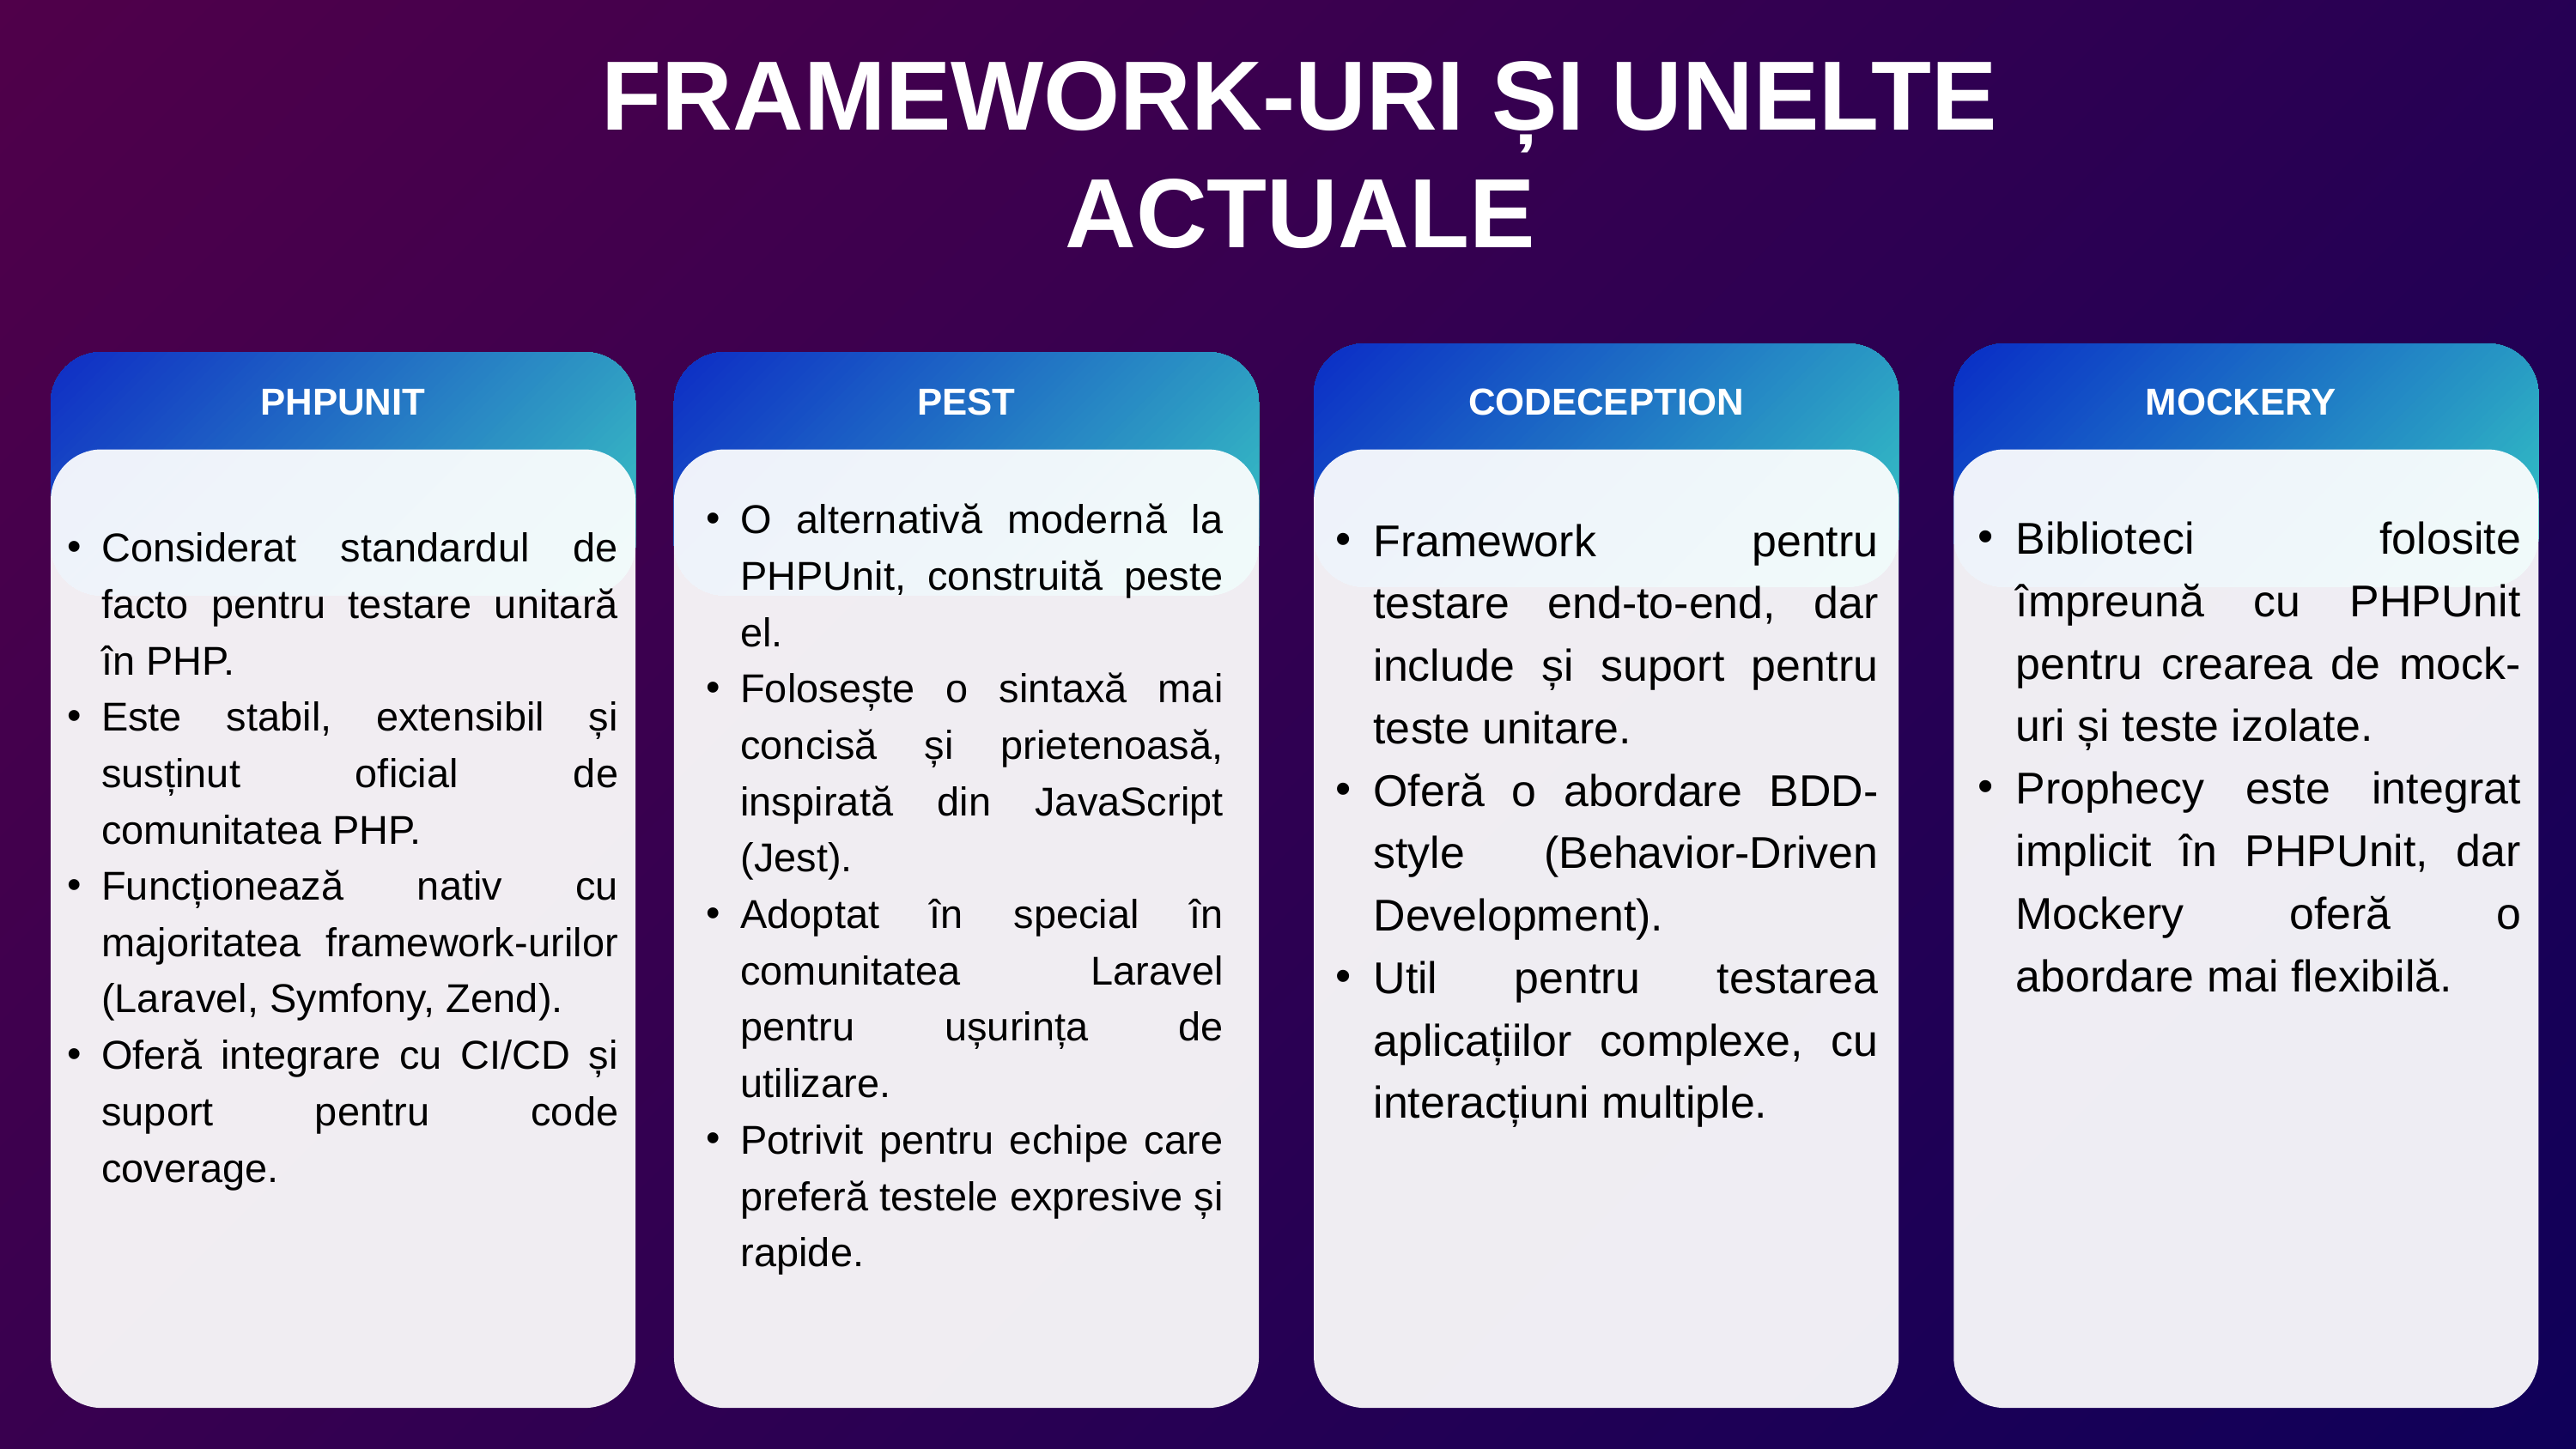

FRAMEWORK-URI ȘI UNELTE ACTUALE

PHPUNIT
PEST
CODECEPTION
MOCKERY

Framework pentru testare end-to-end, dar include și suport pentru teste unitare.
Oferă o abordare BDD-style (Behavior-Driven Development).
Util pentru testarea aplicațiilor complexe, cu interacțiuni multiple.

O alternativă modernă la PHPUnit, construită peste el.
Folosește o sintaxă mai concisă și prietenoasă, inspirată din JavaScript (Jest).
Adoptat în special în comunitatea Laravel pentru ușurința de utilizare.
Potrivit pentru echipe care preferă testele expresive și rapide.

Biblioteci folosite împreună cu PHPUnit pentru crearea de mock-uri și teste izolate.
Prophecy este integrat implicit în PHPUnit, dar Mockery oferă o abordare mai flexibilă.

Considerat standardul de facto pentru testare unitară în PHP.
Este stabil, extensibil și susținut oficial de comunitatea PHP.
Funcționează nativ cu majoritatea framework-urilor (Laravel, Symfony, Zend).
Oferă integrare cu CI/CD și suport pentru code coverage.